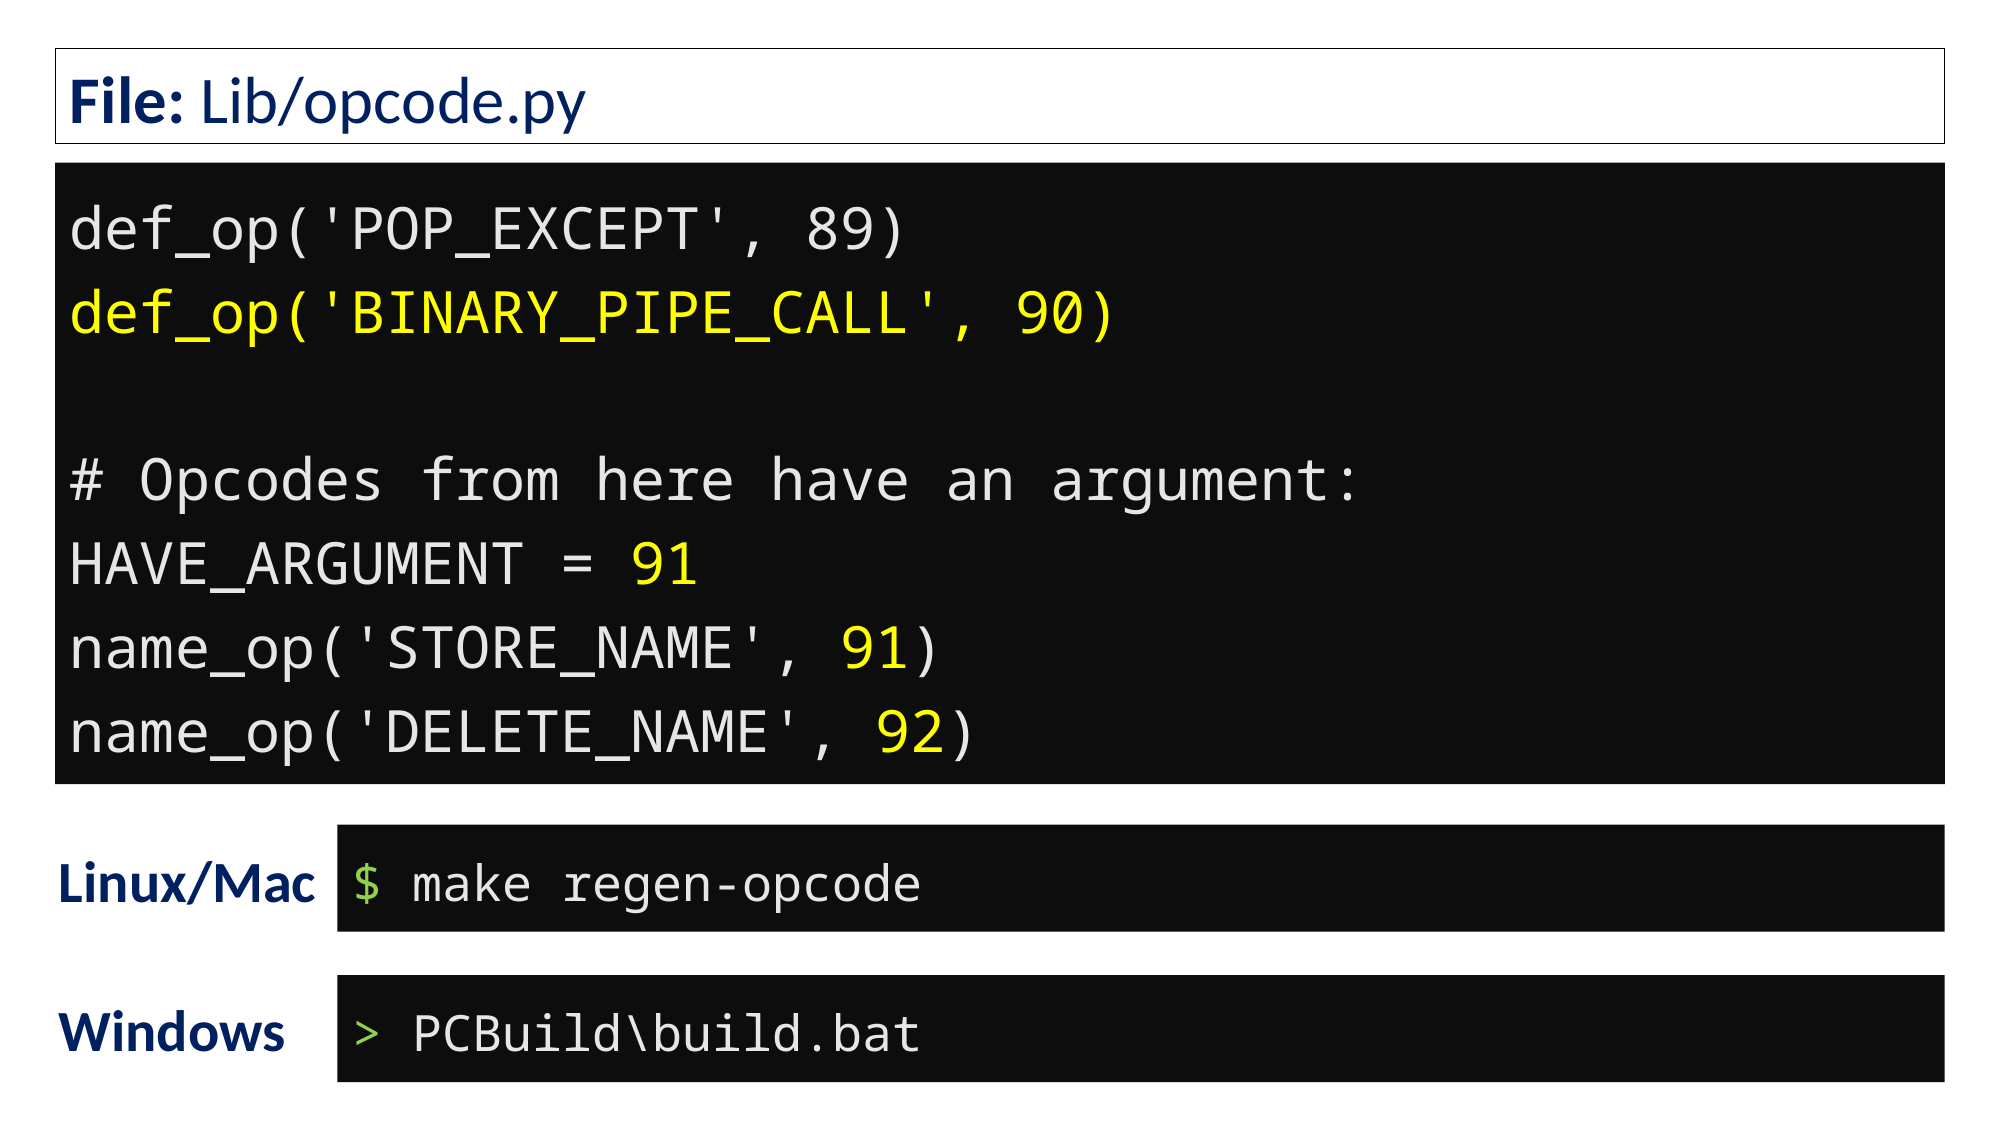

File: Lib/opcode.py
def_op('POP_EXCEPT', 89)
def_op('BINARY_PIPE_CALL', 90)

# Opcodes from here have an argument:
HAVE_ARGUMENT = 91
name_op('STORE_NAME', 91)
name_op('DELETE_NAME', 92)

$ make regen-opcode
Linux/Mac
> PCBuild\build.bat
Windows